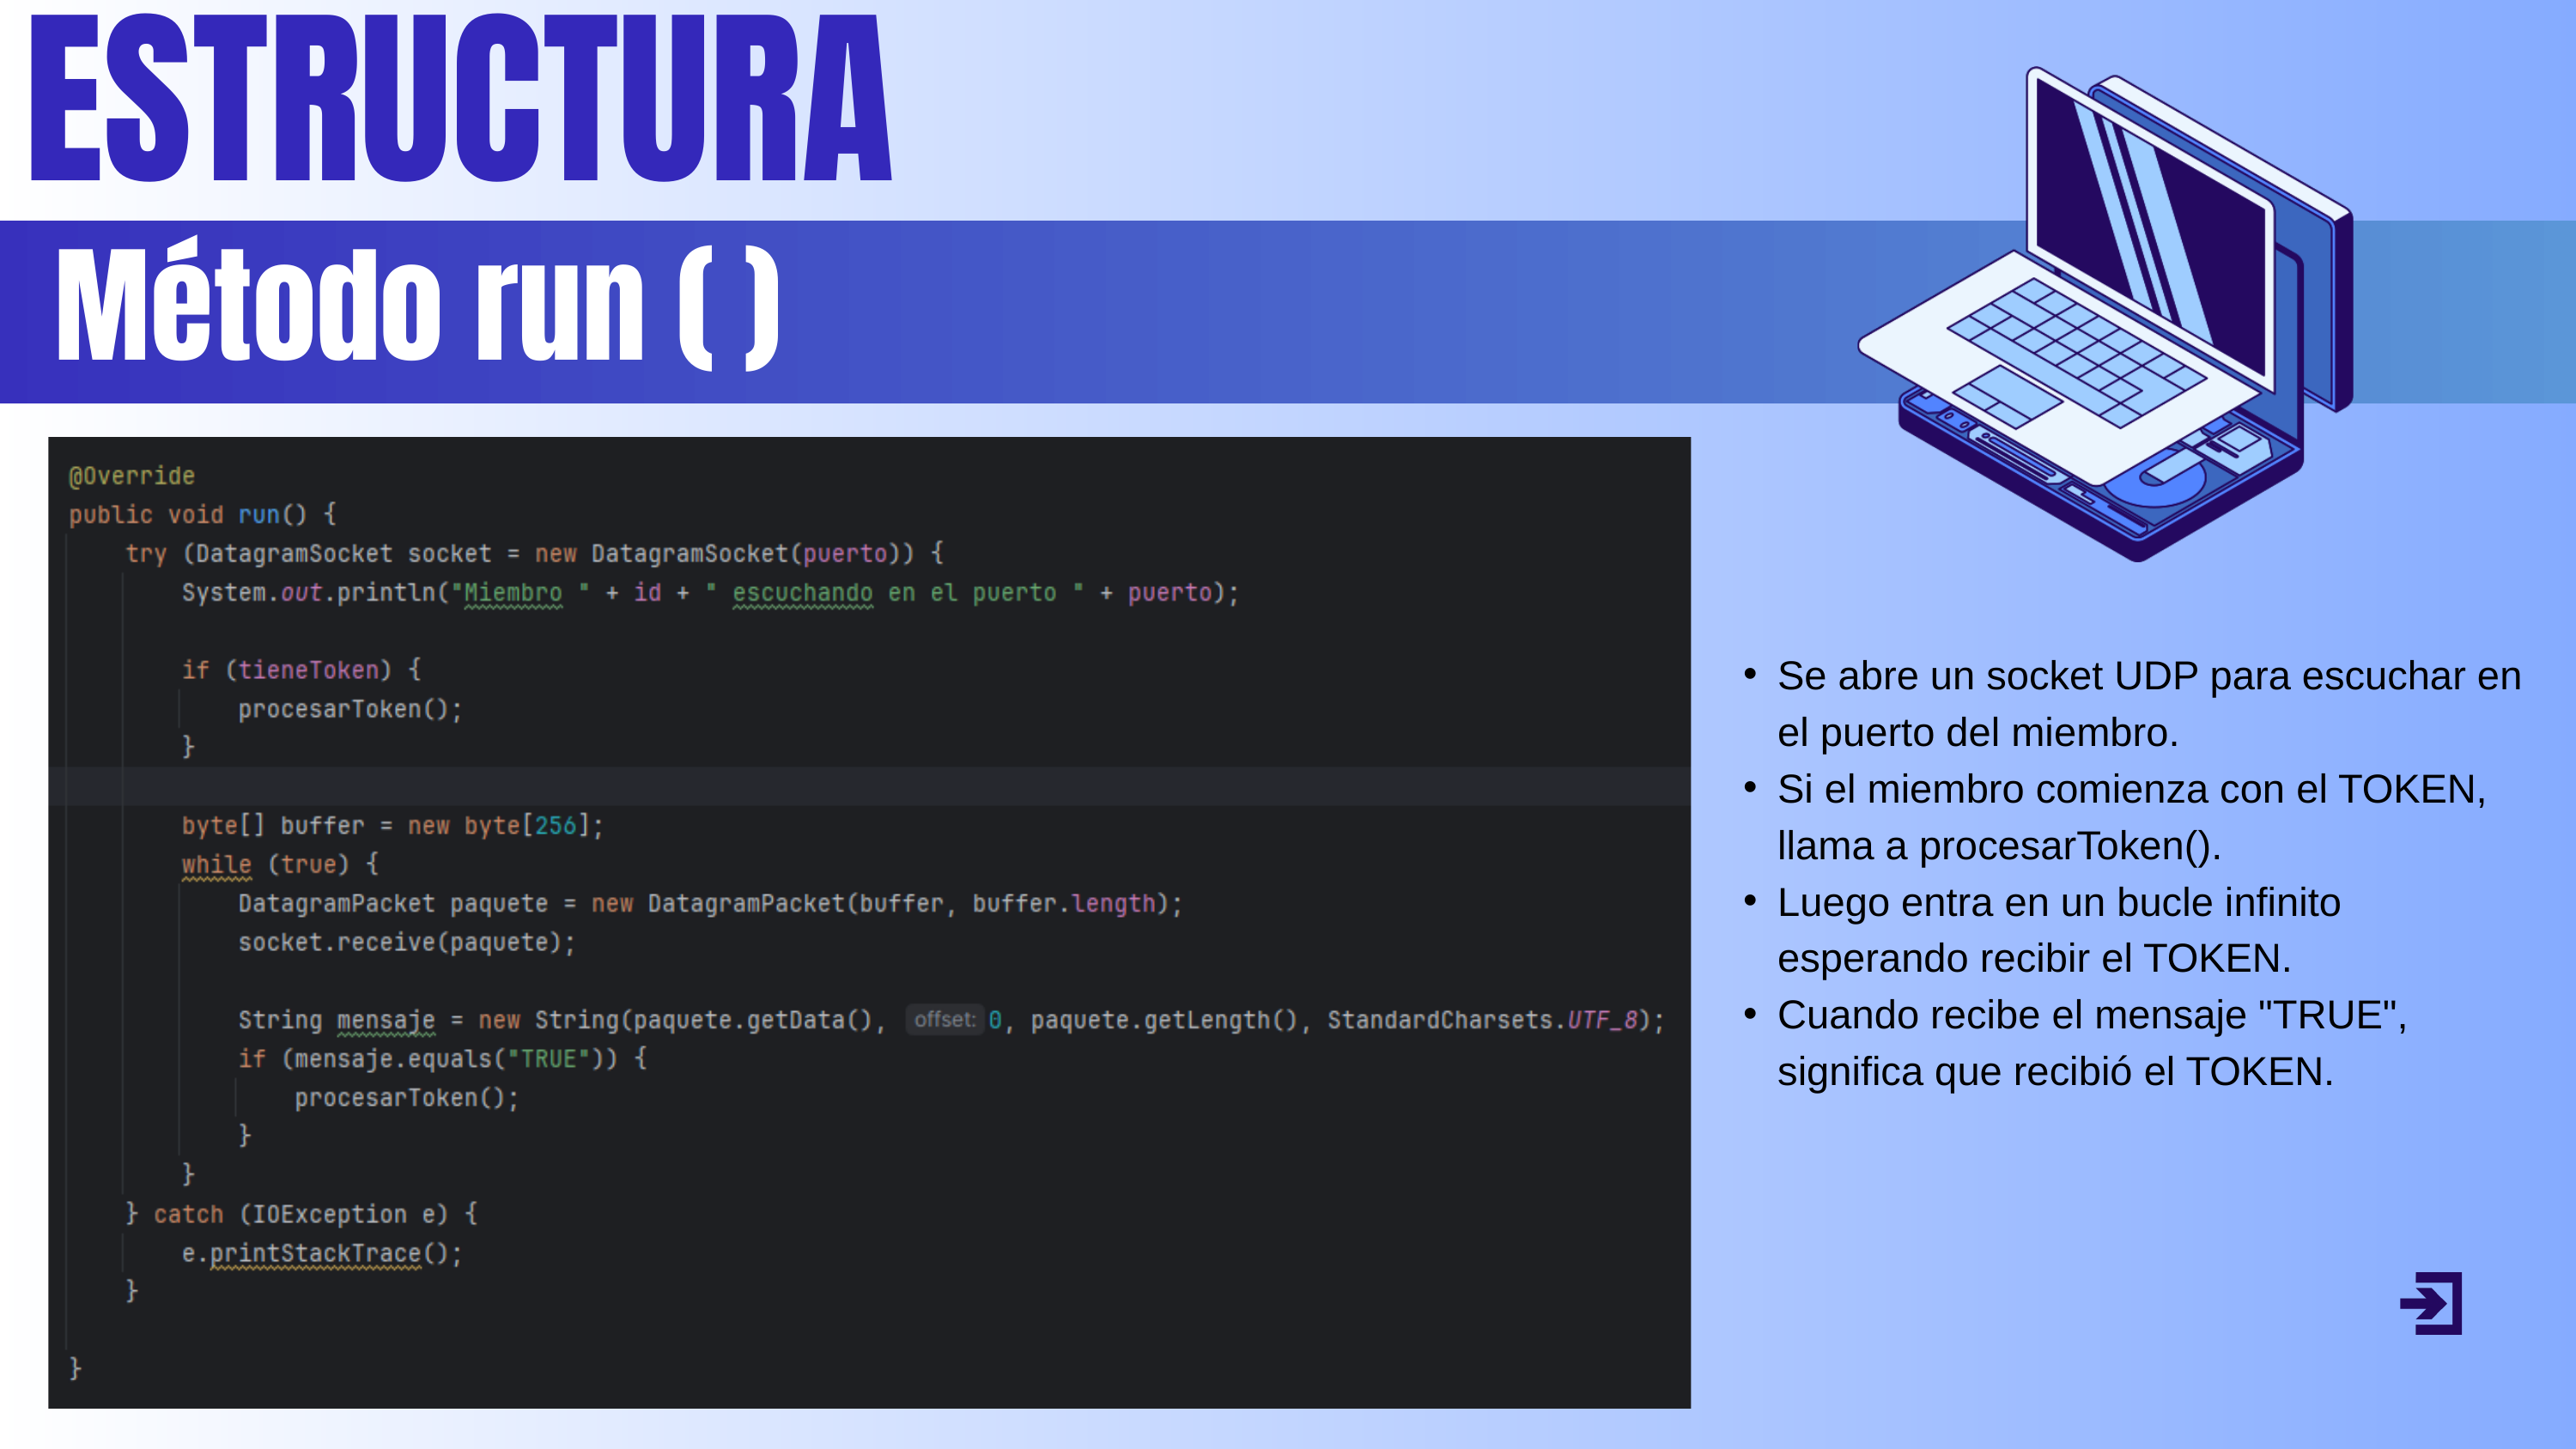

ESTRUCTURA

 Método run ( )

Se abre un socket UDP para escuchar en el puerto del miembro.
Si el miembro comienza con el TOKEN, llama a procesarToken().
Luego entra en un bucle infinito esperando recibir el TOKEN.
Cuando recibe el mensaje "TRUE", significa que recibió el TOKEN.